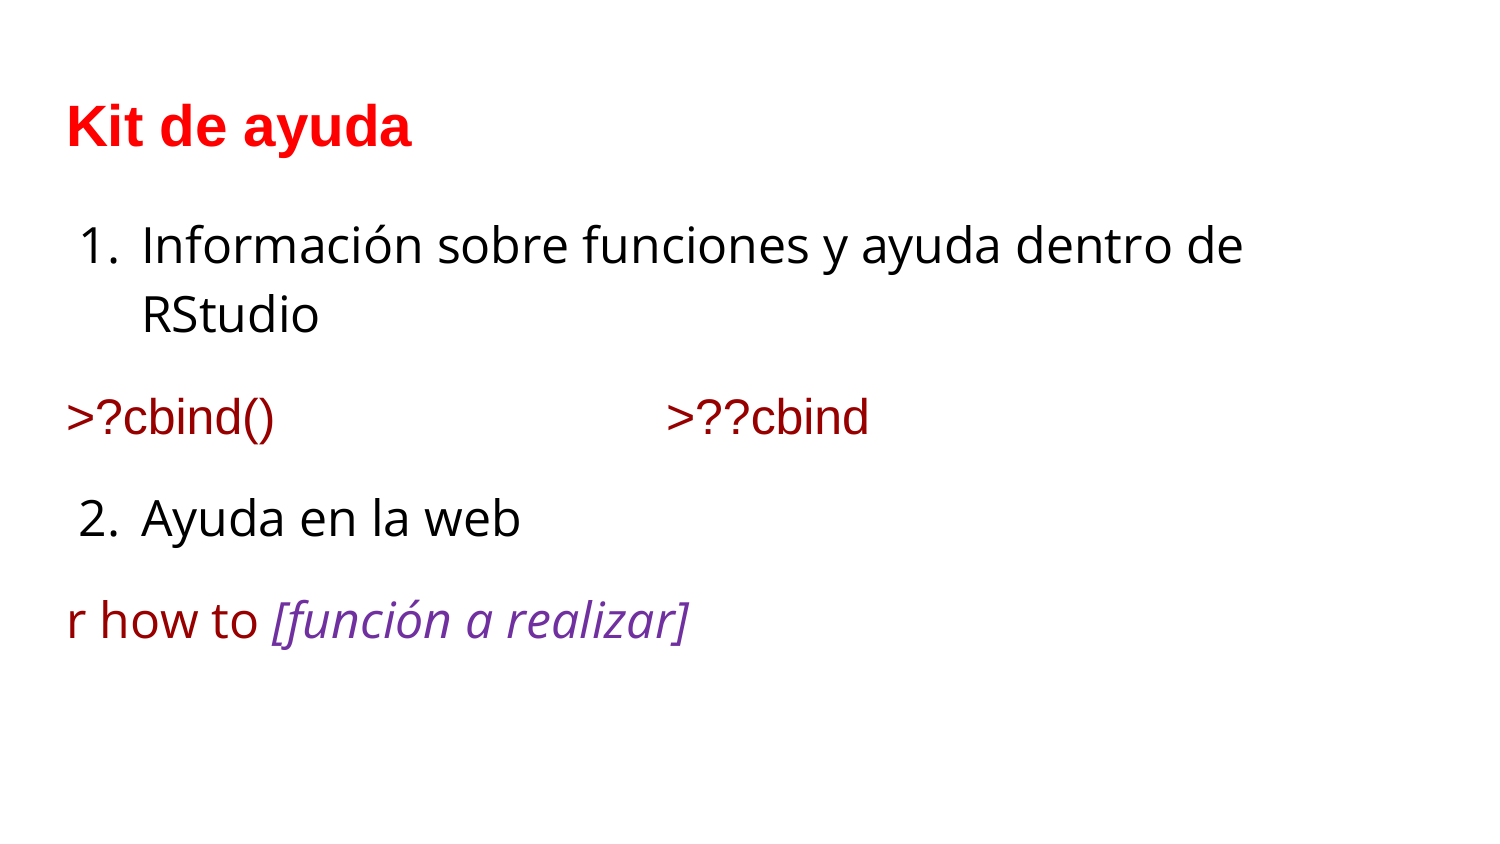

# Kit de ayuda
Información sobre funciones y ayuda dentro de RStudio
>?cbind()			>??cbind
Ayuda en la web
r how to [función a realizar]